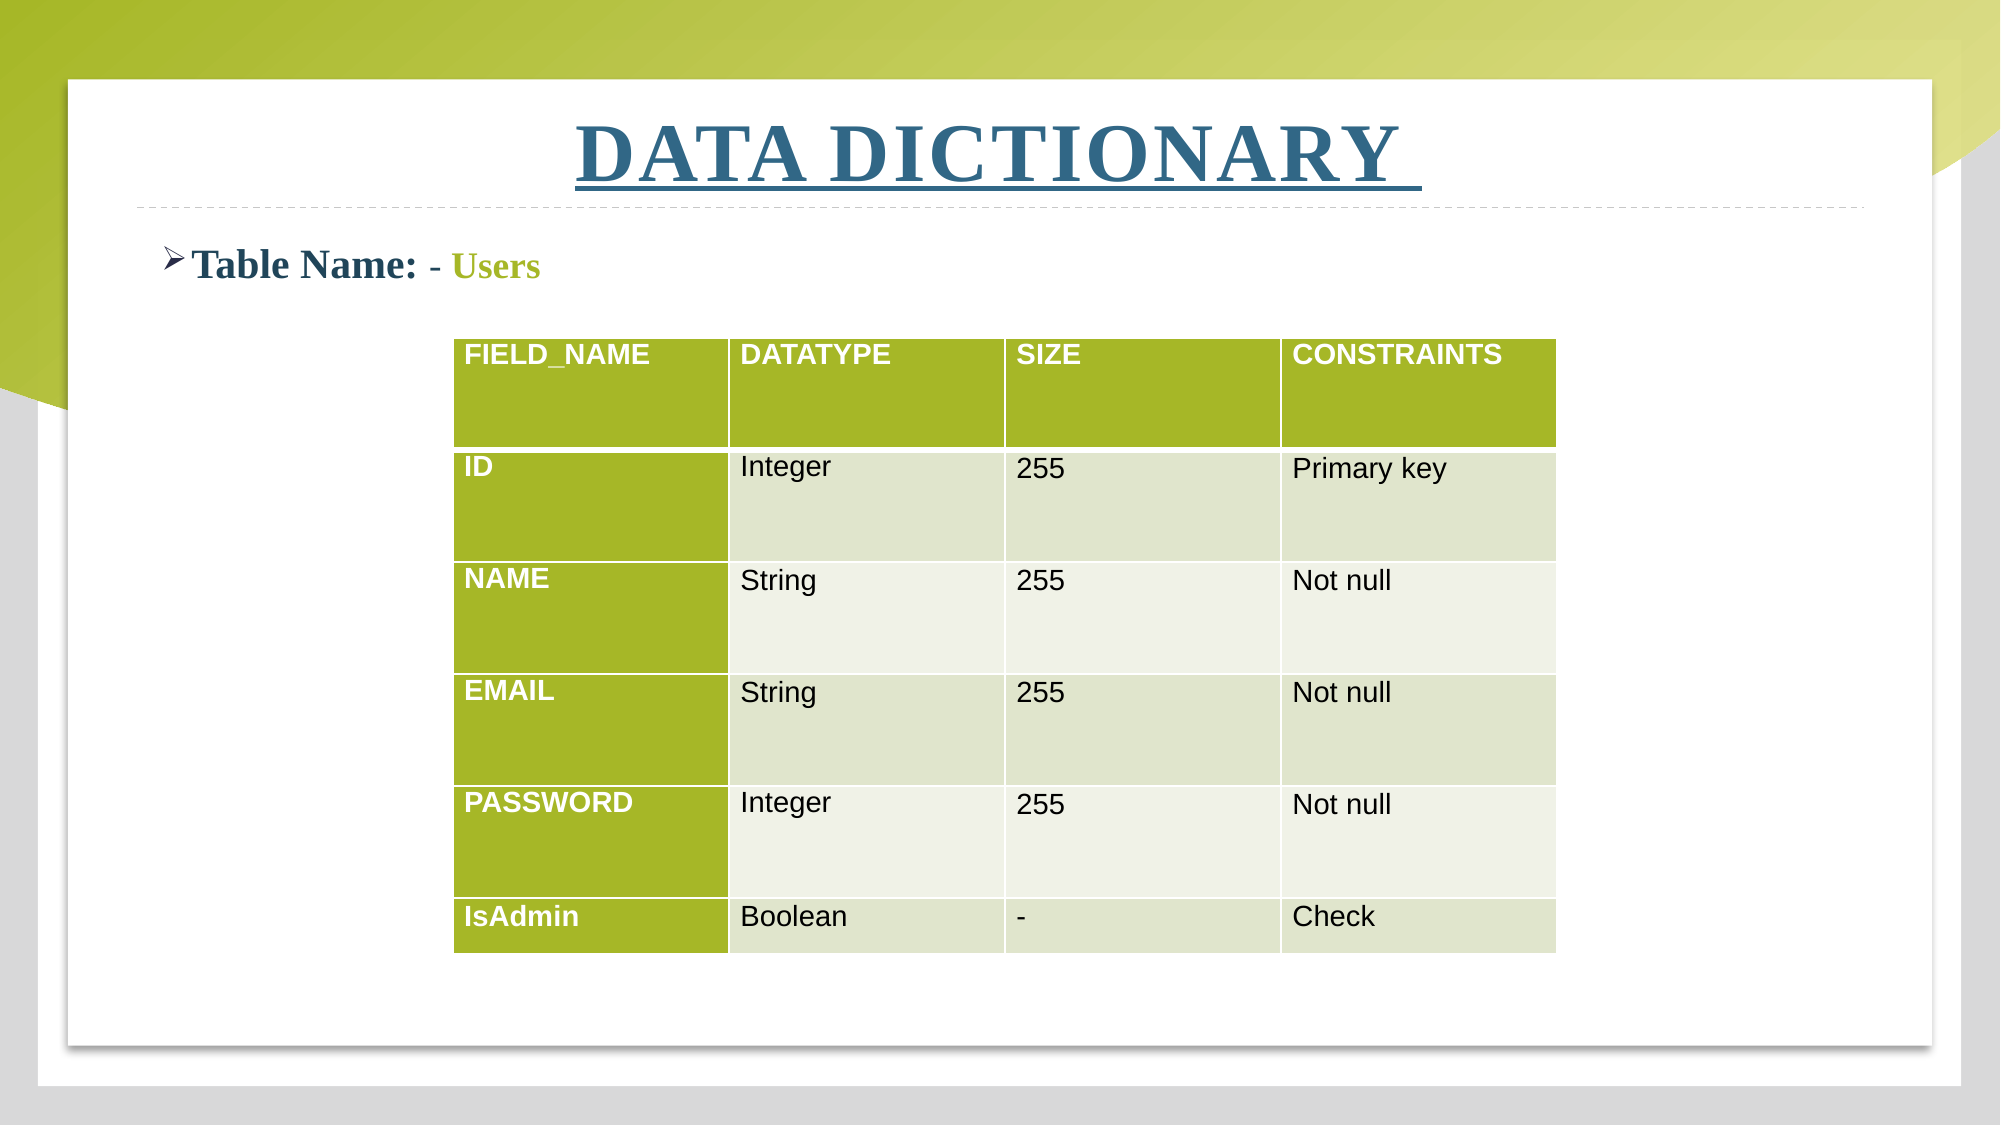

# DATA DICTIONARY
Table Name: - Users

| FIELD\_NAME | DATATYPE | SIZE | CONSTRAINTS |
| --- | --- | --- | --- |
| ID | Integer | 255 | Primary key |
| NAME | String | 255 | Not null |
| EMAIL | String | 255 | Not null |
| PASSWORD | Integer | 255 | Not null |
| IsAdmin | Boolean | - | Check |